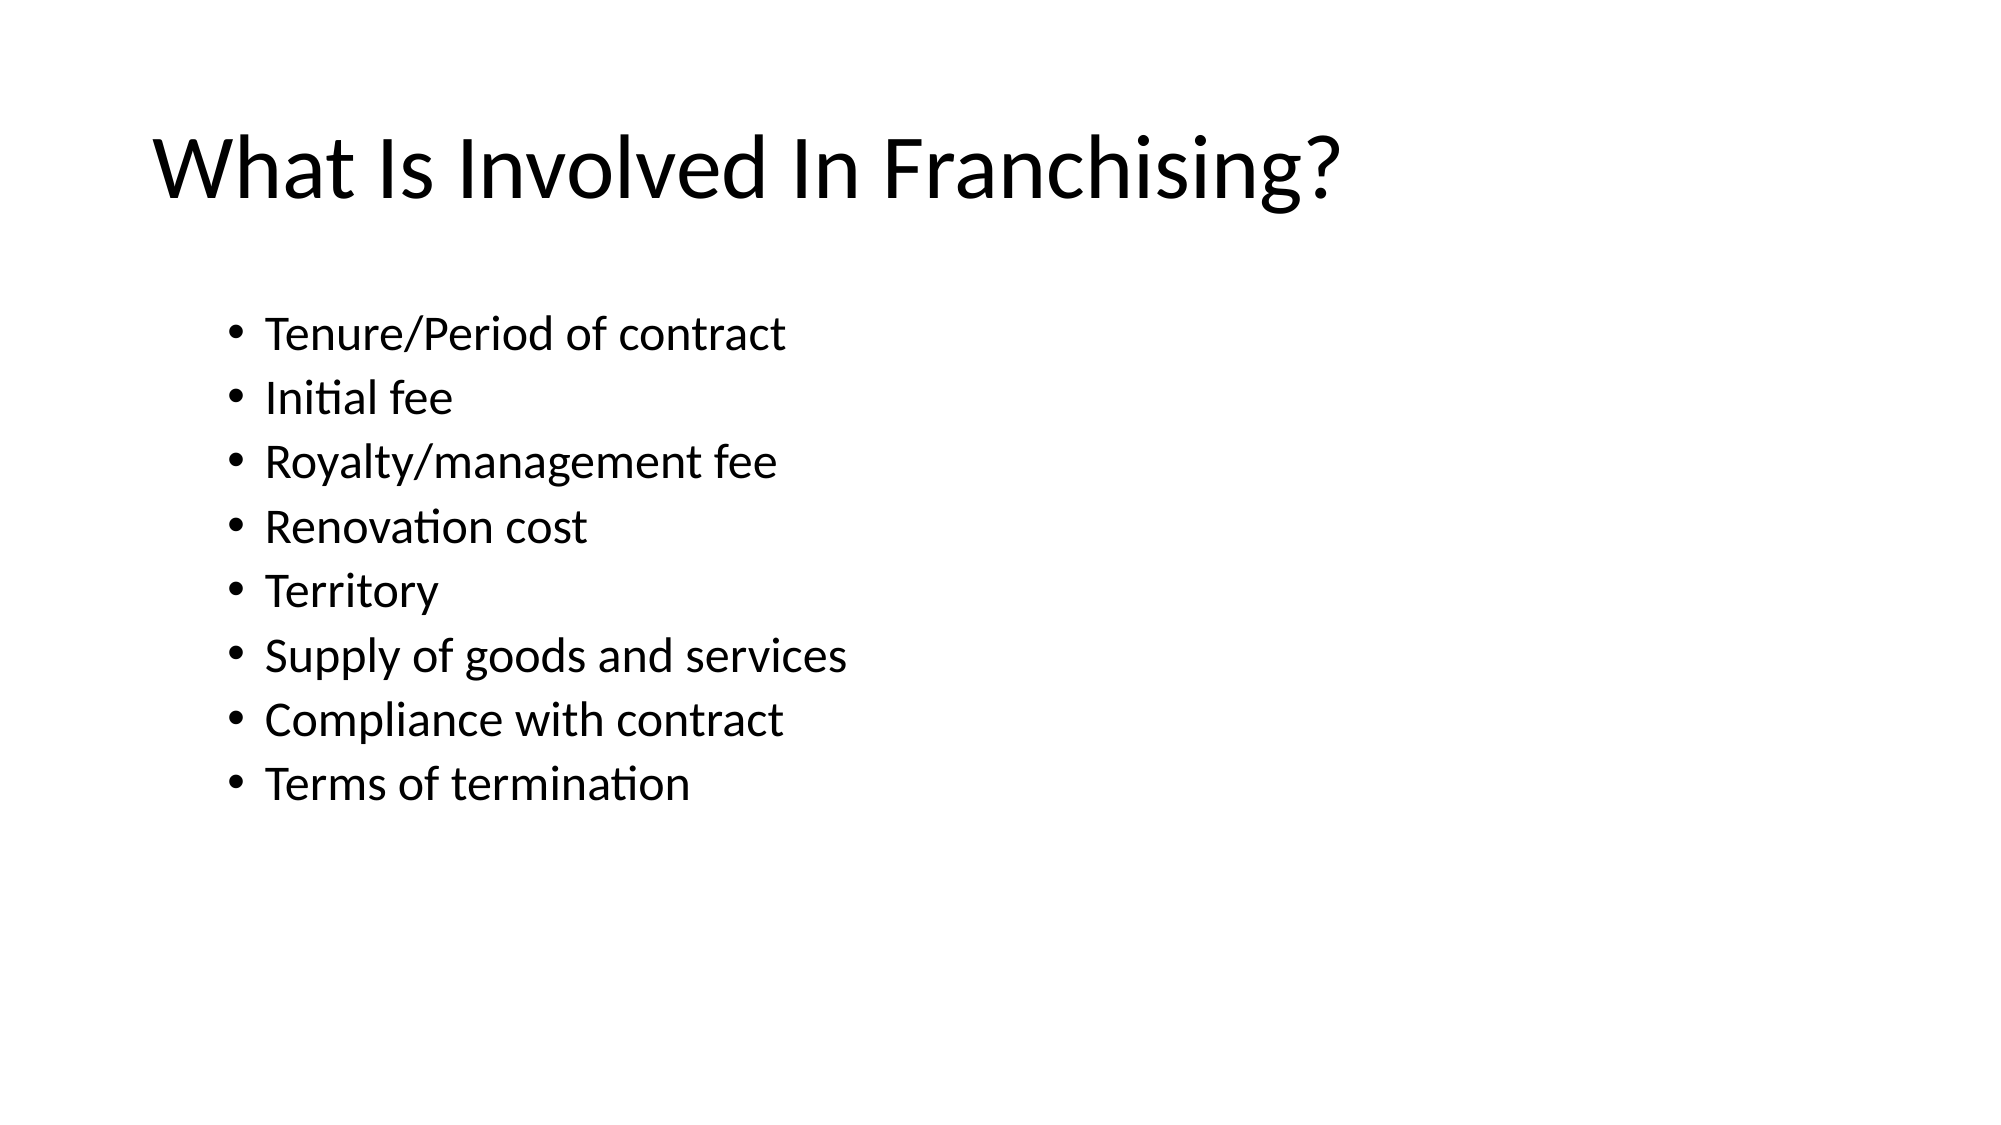

# What Is Involved In Franchising?
Tenure/Period of contract
Initial fee
Royalty/management fee
Renovation cost
Territory
Supply of goods and services
Compliance with contract
Terms of termination